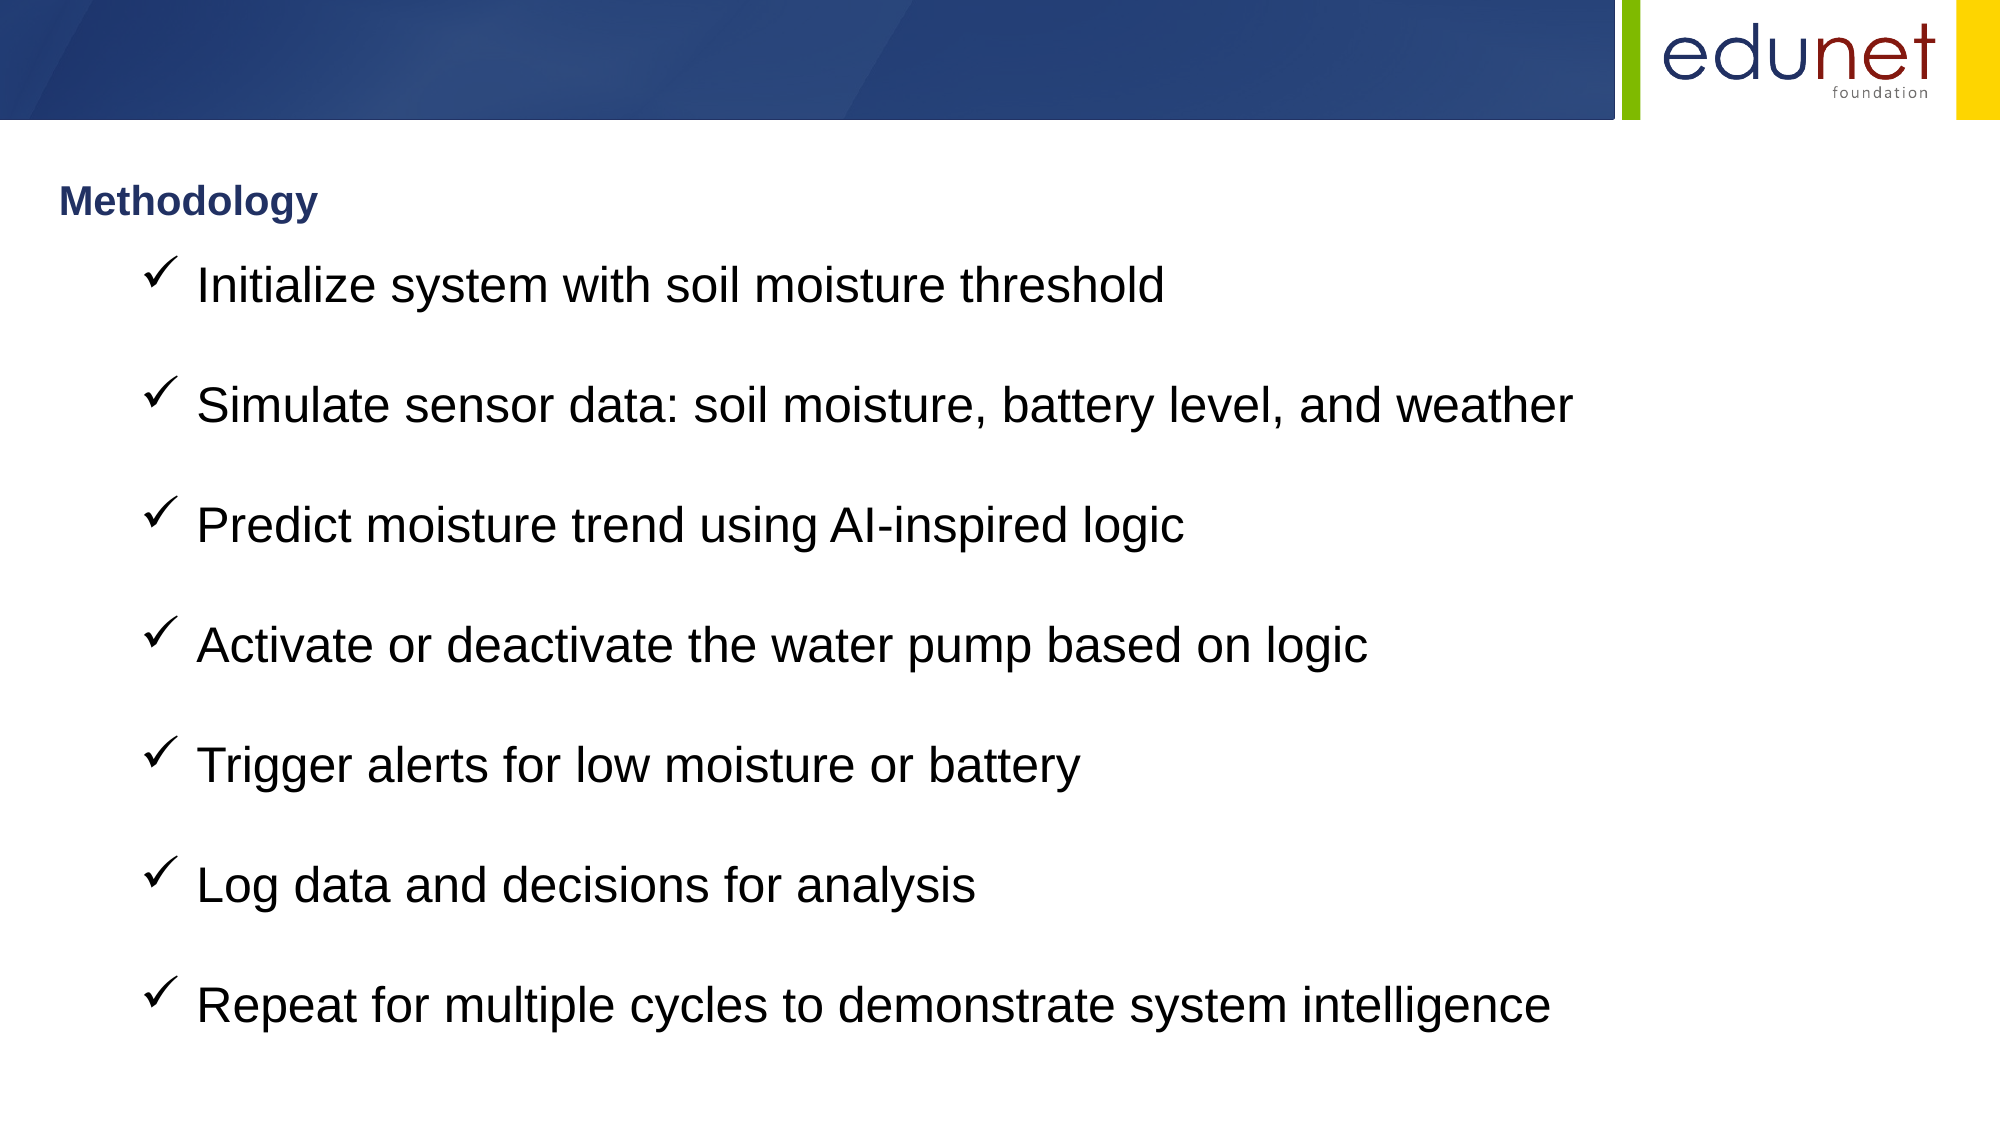

Methodology
Initialize system with soil moisture threshold

Simulate sensor data: soil moisture, battery level, and weather

Predict moisture trend using AI-inspired logic

Activate or deactivate the water pump based on logic

Trigger alerts for low moisture or battery

Log data and decisions for analysis

Repeat for multiple cycles to demonstrate system intelligence